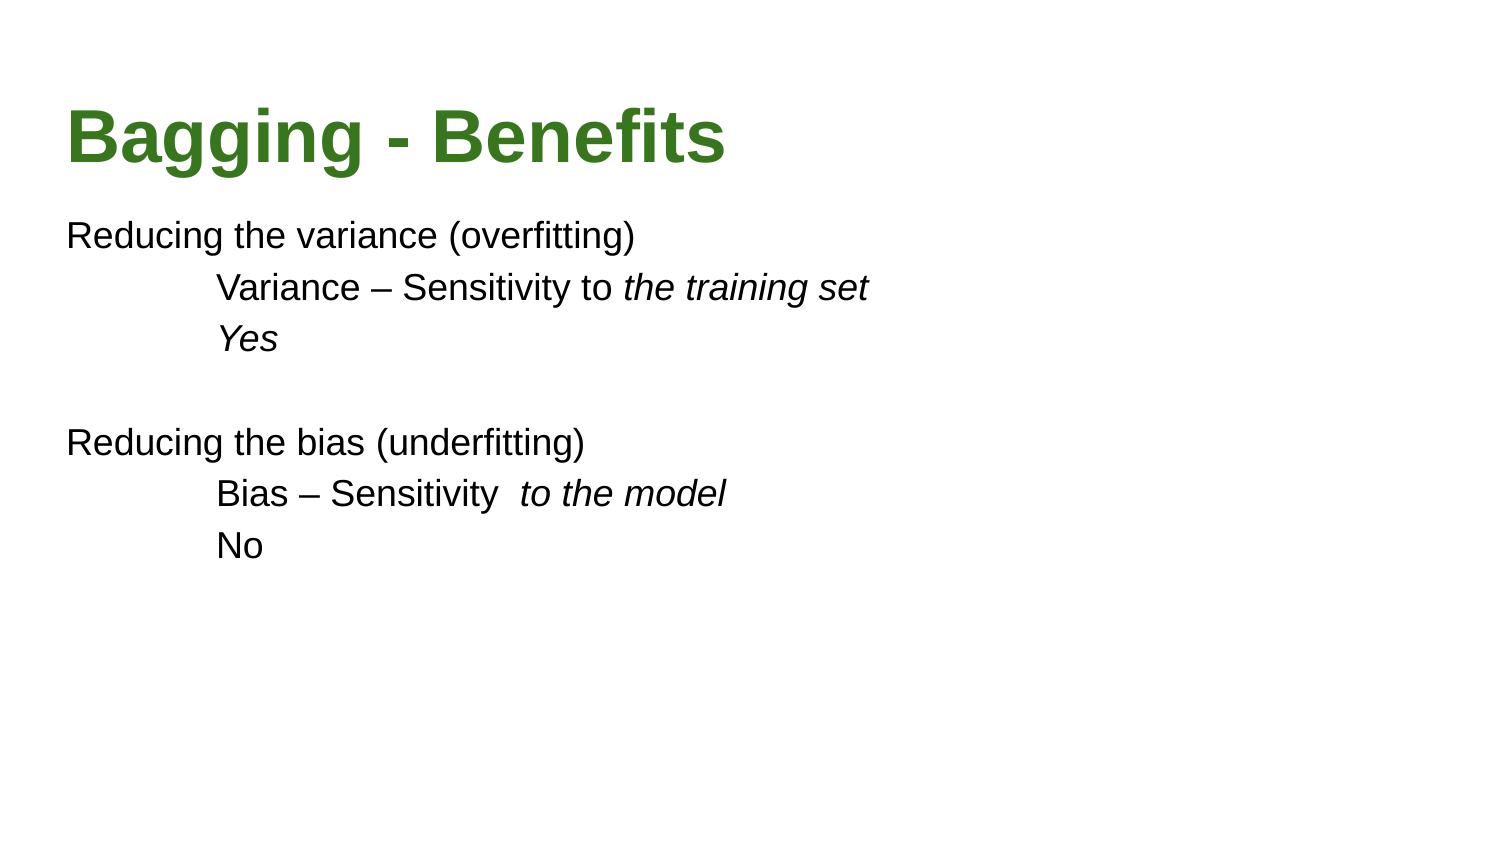

# Bagging - Benefits
Reducing the variance (overfitting)
	Variance – Sensitivity to the training set
	Yes

Reducing the bias (underfitting)
	Bias – Sensitivity  to the model
	No